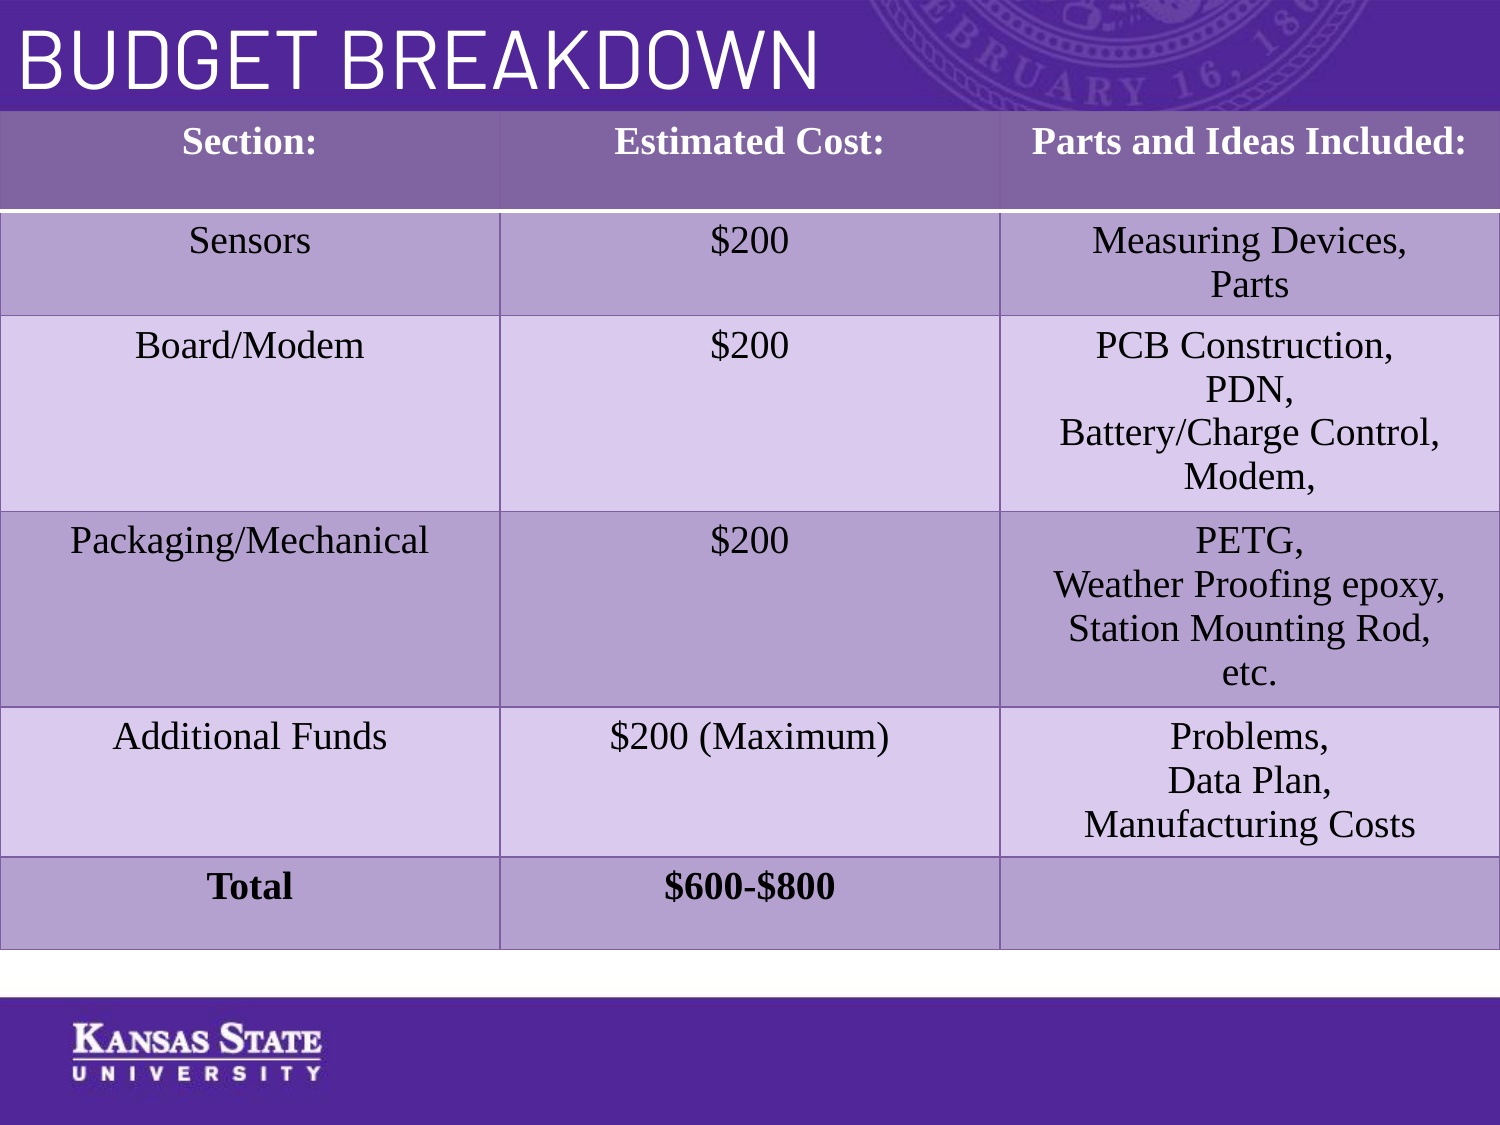

# BUDGET BREAKDOWN
| Section: | Estimated Cost: | Parts and Ideas Included: |
| --- | --- | --- |
| Sensors | $200 | Measuring Devices, Parts |
| Board/Modem | $200 | PCB Construction, PDN, Battery/Charge Control, Modem, |
| Packaging/Mechanical | $200 | PETG, Weather Proofing epoxy, Station Mounting Rod, etc. |
| Additional Funds | $200 (Maximum) | Problems, Data Plan, Manufacturing Costs |
| Total | $600-$800 |  |